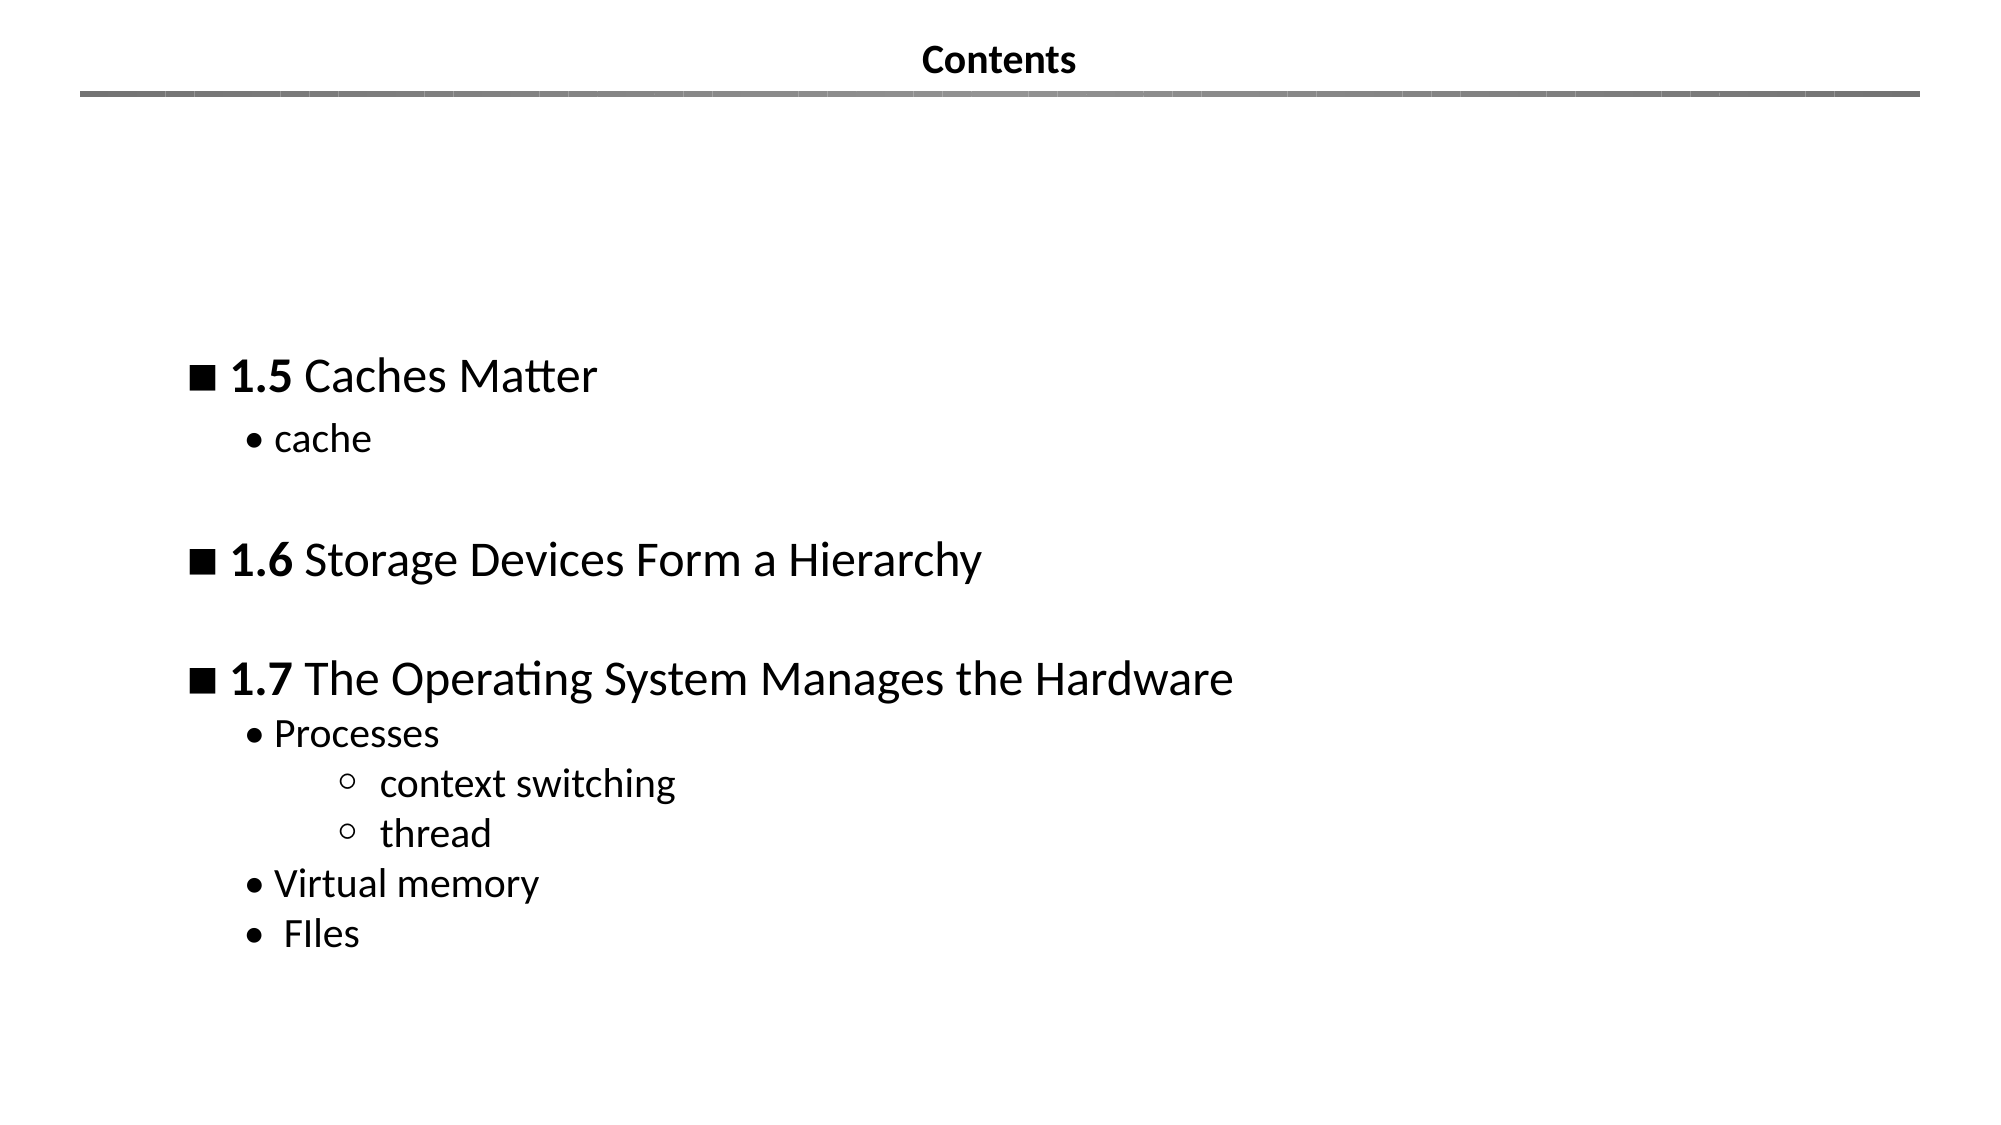

Contents

◼︎ 1.5 Caches Matter
      • cache ︎
◼︎ 1.6 Storage Devices Form a Hierarchy ︎
◼︎ 1.7 The Operating System Manages the Hardware
      • Processes
 	￮ context switching
	￮ thread
      • Virtual memory
      •  FIles